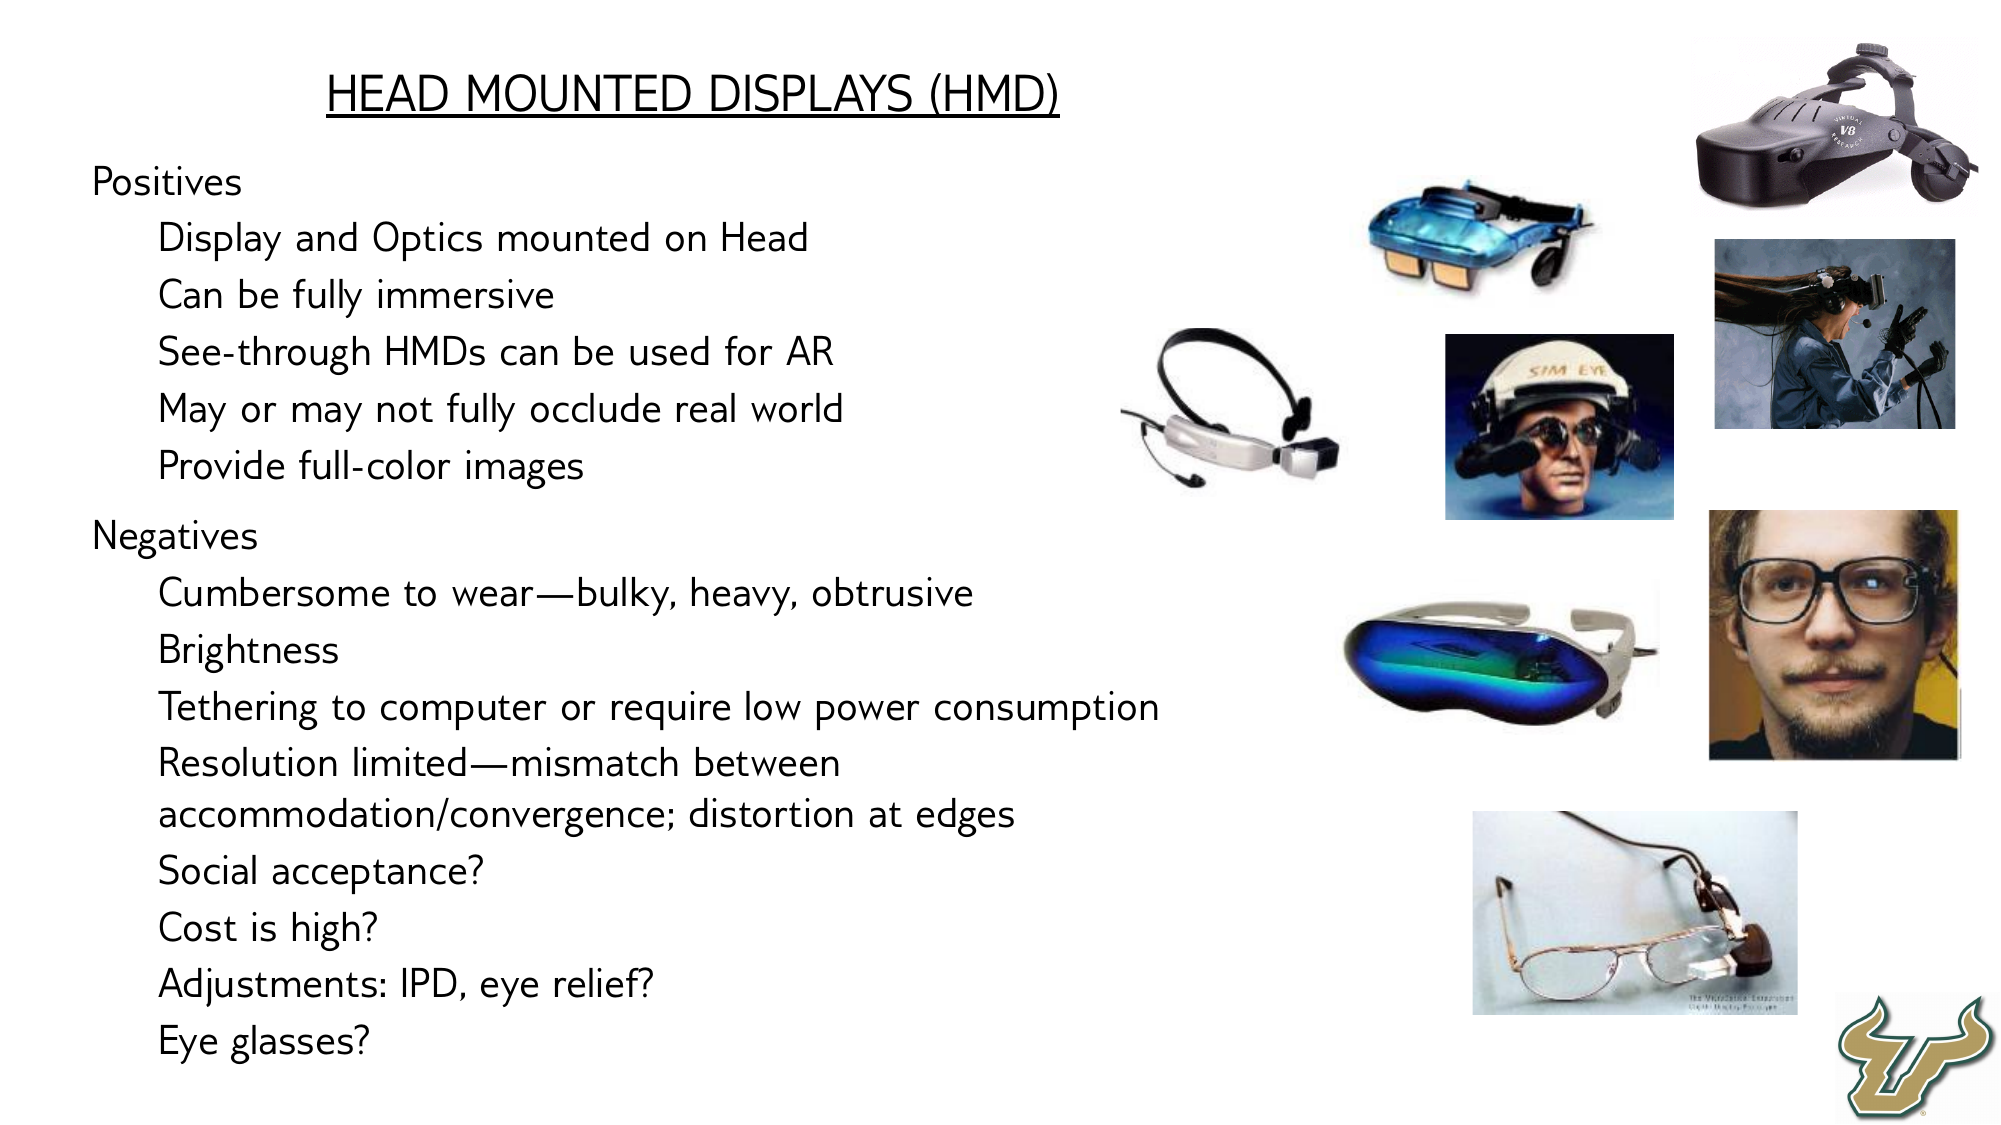

Head Mounted Displays (HMD)
Positives
Display and Optics mounted on Head
Can be fully immersive
See-through HMDs can be used for AR
May or may not fully occlude real world
Provide full-color images
Negatives
Cumbersome to wear—bulky, heavy, obtrusive
Brightness
Tethering to computer or require low power consumption
Resolution limited—mismatch between accommodation/convergence; distortion at edges
Social acceptance?
Cost is high?
Adjustments: IPD, eye relief?
Eye glasses?